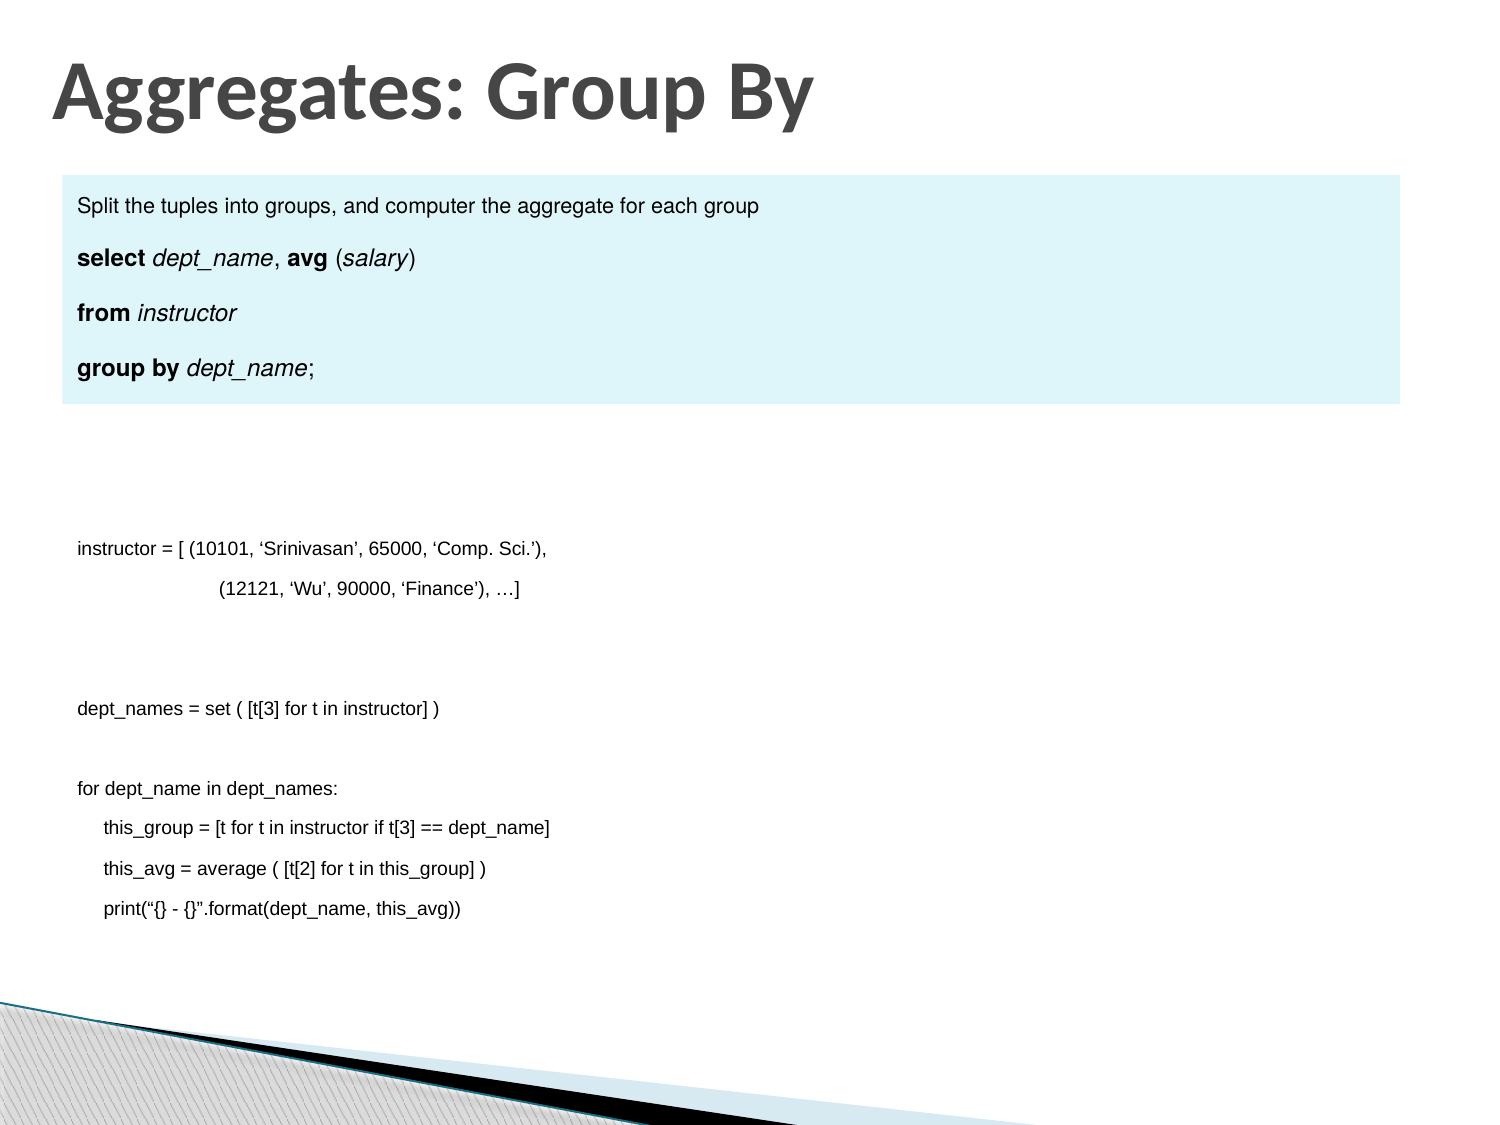

# Aggregates: Group By
Split the tuples into groups, and computer the aggregate for each group
select dept_name, avg (salary)
from instructor
group by dept_name;
instructor = [ (10101, ‘Srinivasan’, 65000, ‘Comp. Sci.’),
                           (12121, ‘Wu’, 90000, ‘Finance’), …]

dept_names = set ( [t[3] for t in instructor] )

for dept_name in dept_names:
     this_group = [t for t in instructor if t[3] == dept_name]
     this_avg = average ( [t[2] for t in this_group] )
     print(“{} - {}”.format(dept_name, this_avg))